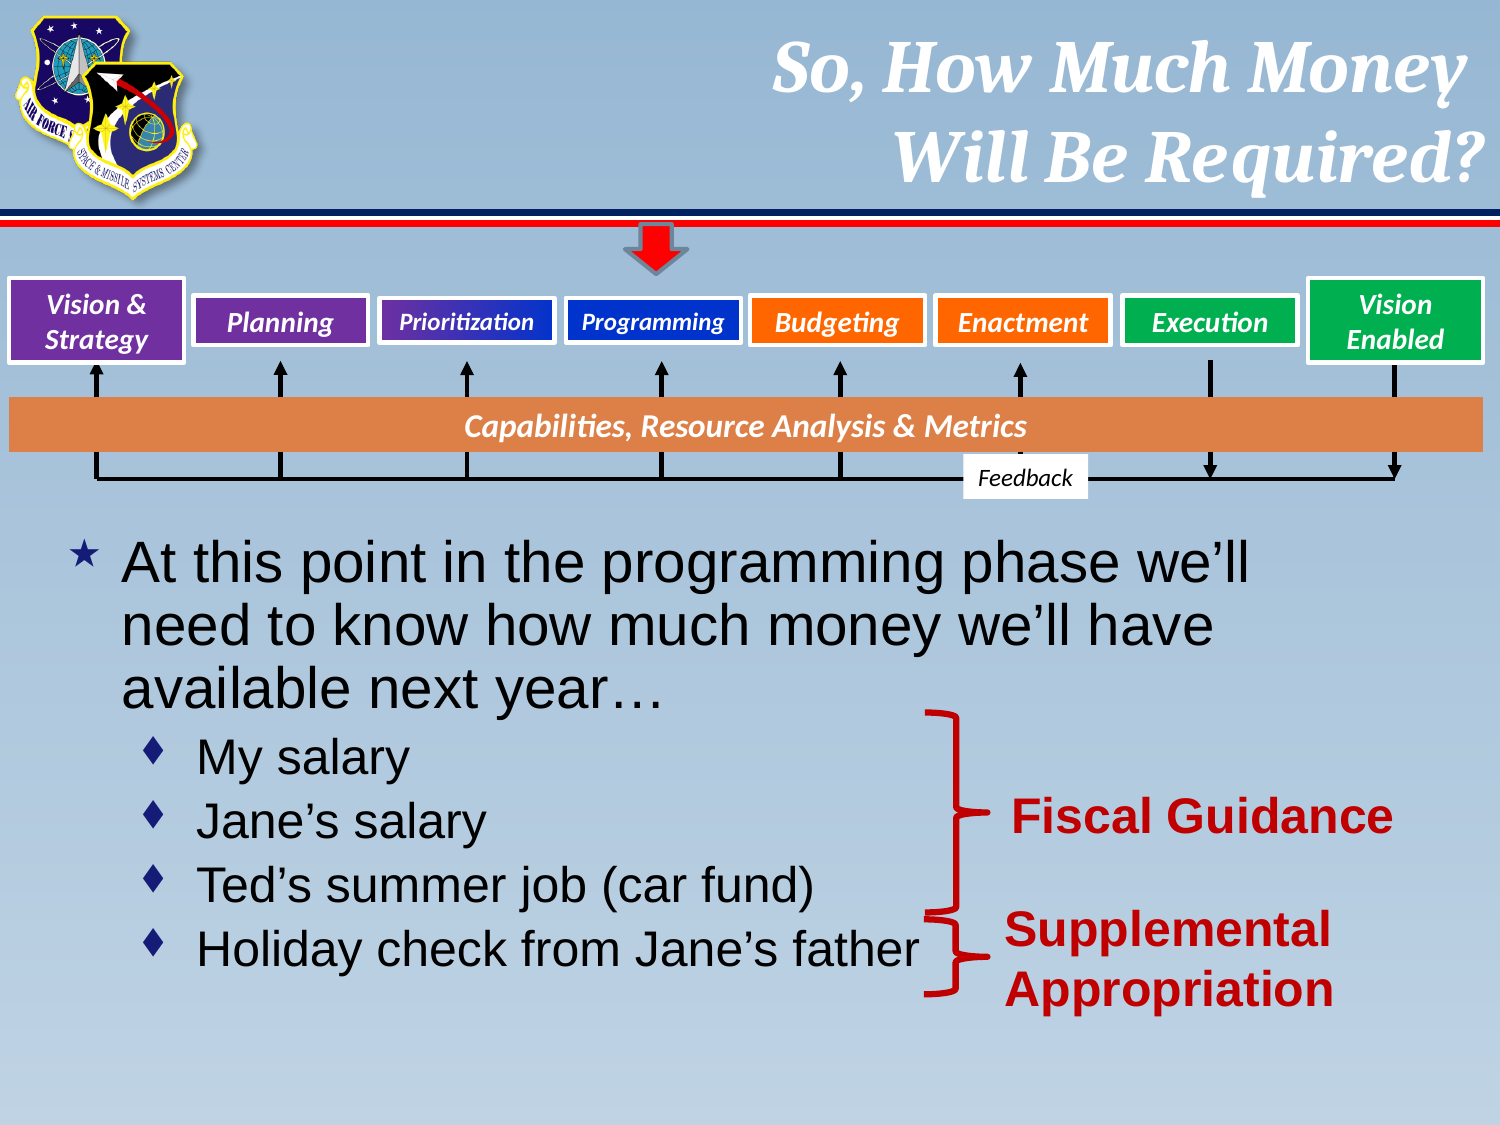

# So, How Much Money Will Be Required?

Vision &
Strategy
Planning
Prioritization
Programming
Budgeting
Enactment
Execution
Vision Enabled
Capabilities, Resource Analysis & Metrics
Feedback
At this point in the programming phase we’ll need to know how much money we’ll have available next year…
My salary
Jane’s salary
Ted’s summer job (car fund)
Holiday check from Jane’s father

Fiscal Guidance
Supplemental Appropriation